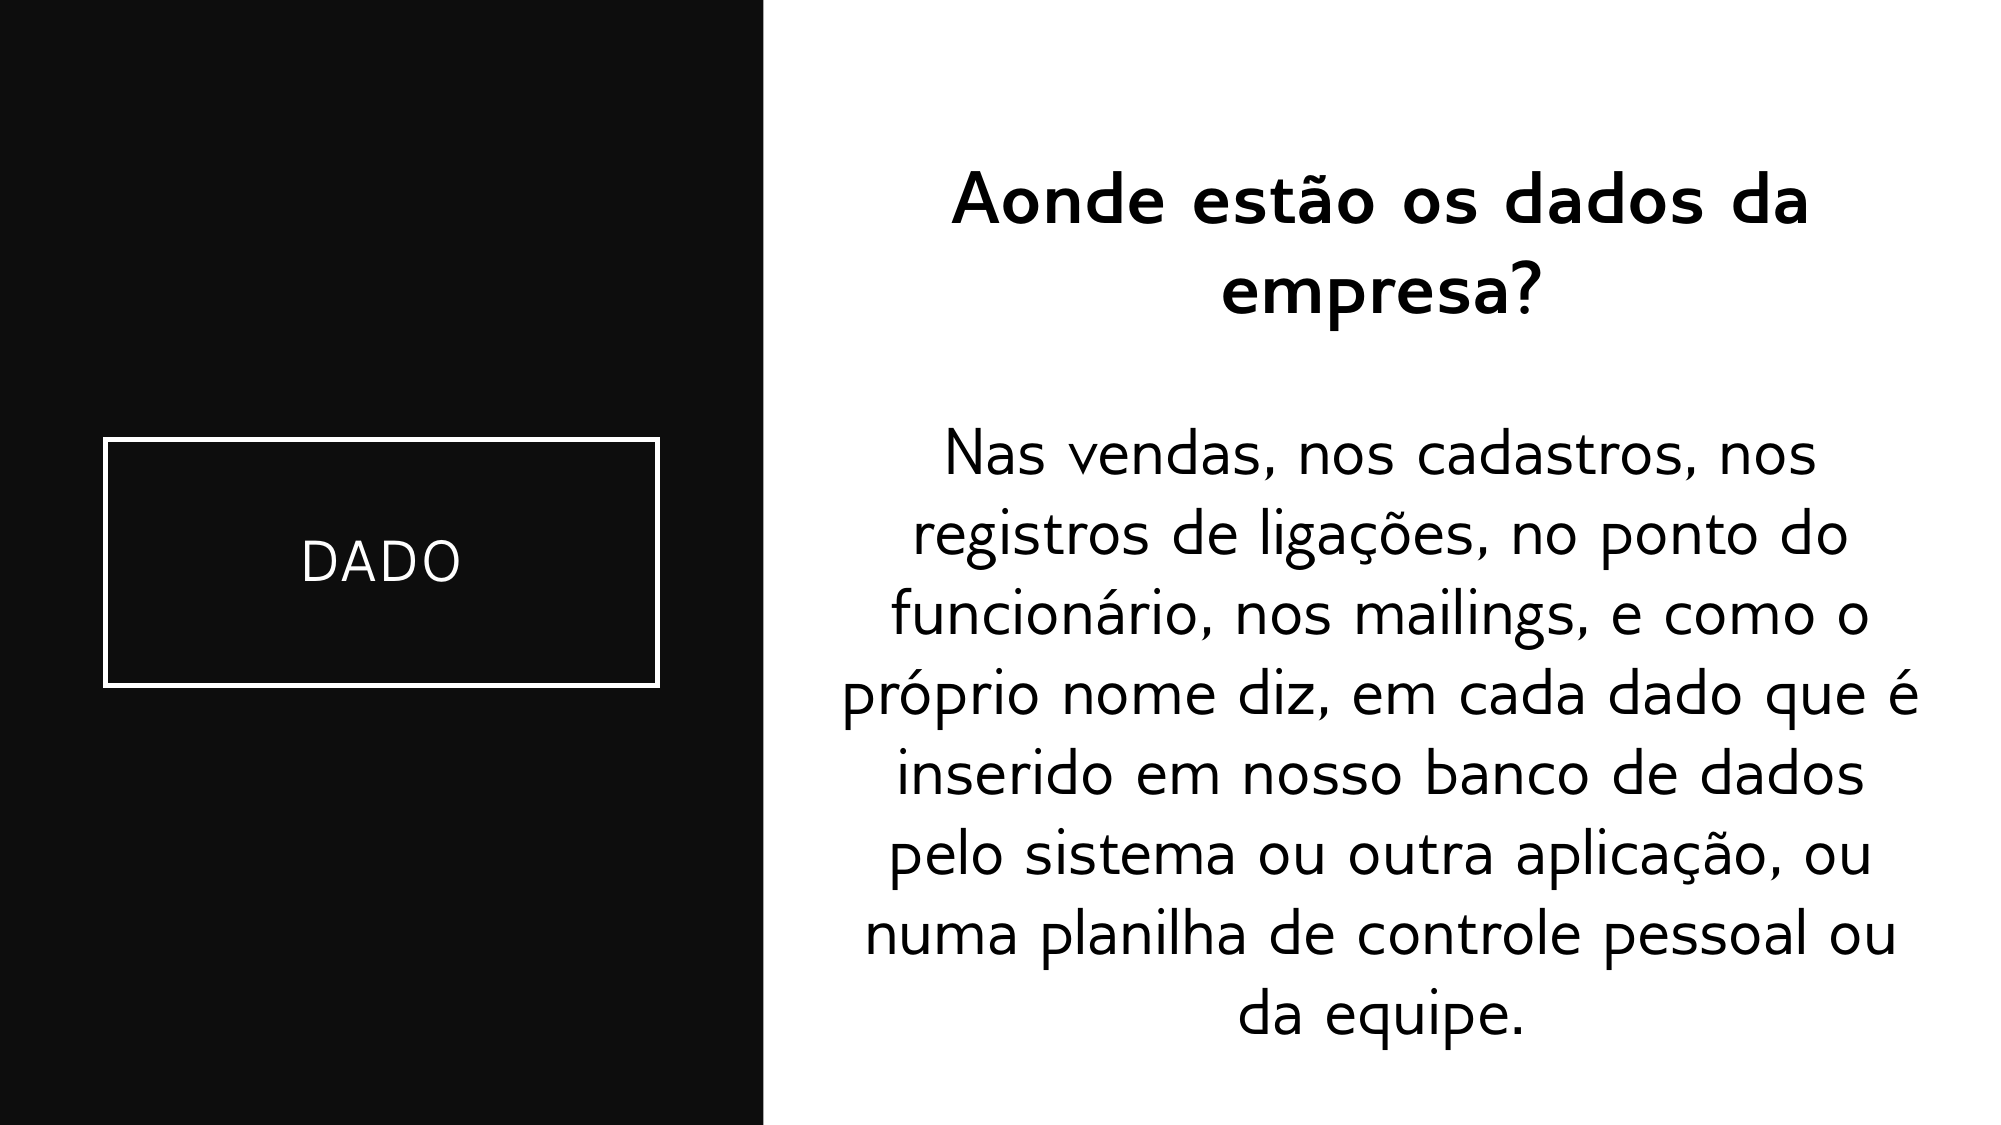

Aonde estão os dados da empresa?

Nas vendas, nos cadastros, nos registros de ligações, no ponto do funcionário, nos mailings, e como o próprio nome diz, em cada dado que é inserido em nosso banco de dados pelo sistema ou outra aplicação, ou numa planilha de controle pessoal ou da equipe.
# DADo